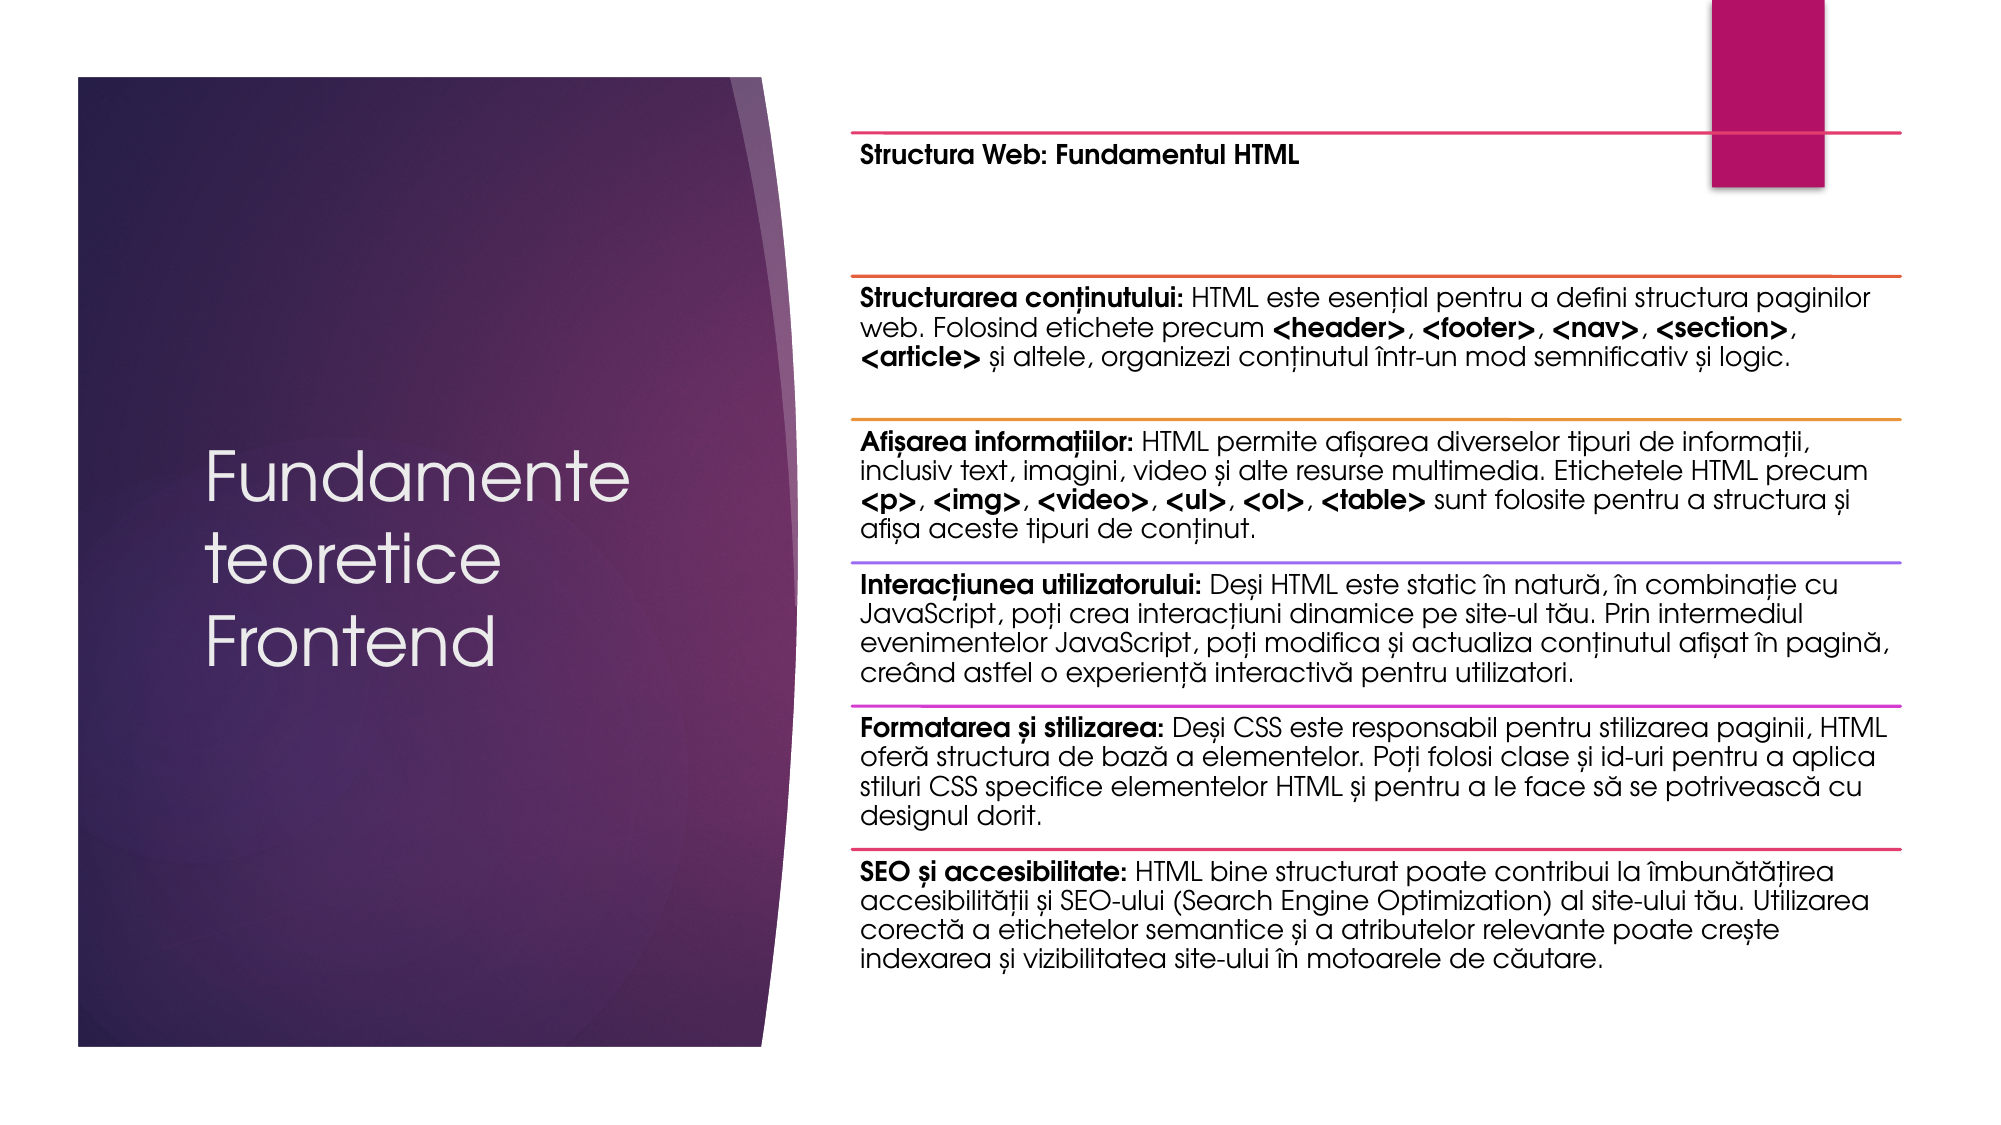

Structura Web: Fundamentul HTML
Structurarea conținutului: HTML este esențial pentru a defini structura paginilor web. Folosind etichete precum <header>, <footer>, <nav>, <section>, <article> și altele, organizezi conținutul într-un mod semnificativ și logic.
Afișarea informațiilor: HTML permite afișarea diverselor tipuri de informații, inclusiv text, imagini, video și alte resurse multimedia. Etichetele HTML precum <p>, <img>, <video>, <ul>, <ol>, <table> sunt folosite pentru a structura și afișa aceste tipuri de conținut.
Interacțiunea utilizatorului: Deși HTML este static în natură, în combinație cu JavaScript, poți crea interacțiuni dinamice pe site-ul tău. Prin intermediul evenimentelor JavaScript, poți modifica și actualiza conținutul afișat în pagină, creând astfel o experiență interactivă pentru utilizatori.
Formatarea și stilizarea: Deși CSS este responsabil pentru stilizarea paginii, HTML oferă structura de bază a elementelor. Poți folosi clase și id-uri pentru a aplica stiluri CSS specifice elementelor HTML și pentru a le face să se potrivească cu designul dorit.
SEO și accesibilitate: HTML bine structurat poate contribui la îmbunătățirea accesibilității și SEO-ului (Search Engine Optimization) al site-ului tău. Utilizarea corectă a etichetelor semantice și a atributelor relevante poate crește indexarea și vizibilitatea site-ului în motoarele de căutare.
# Fundamente teoretice Frontend